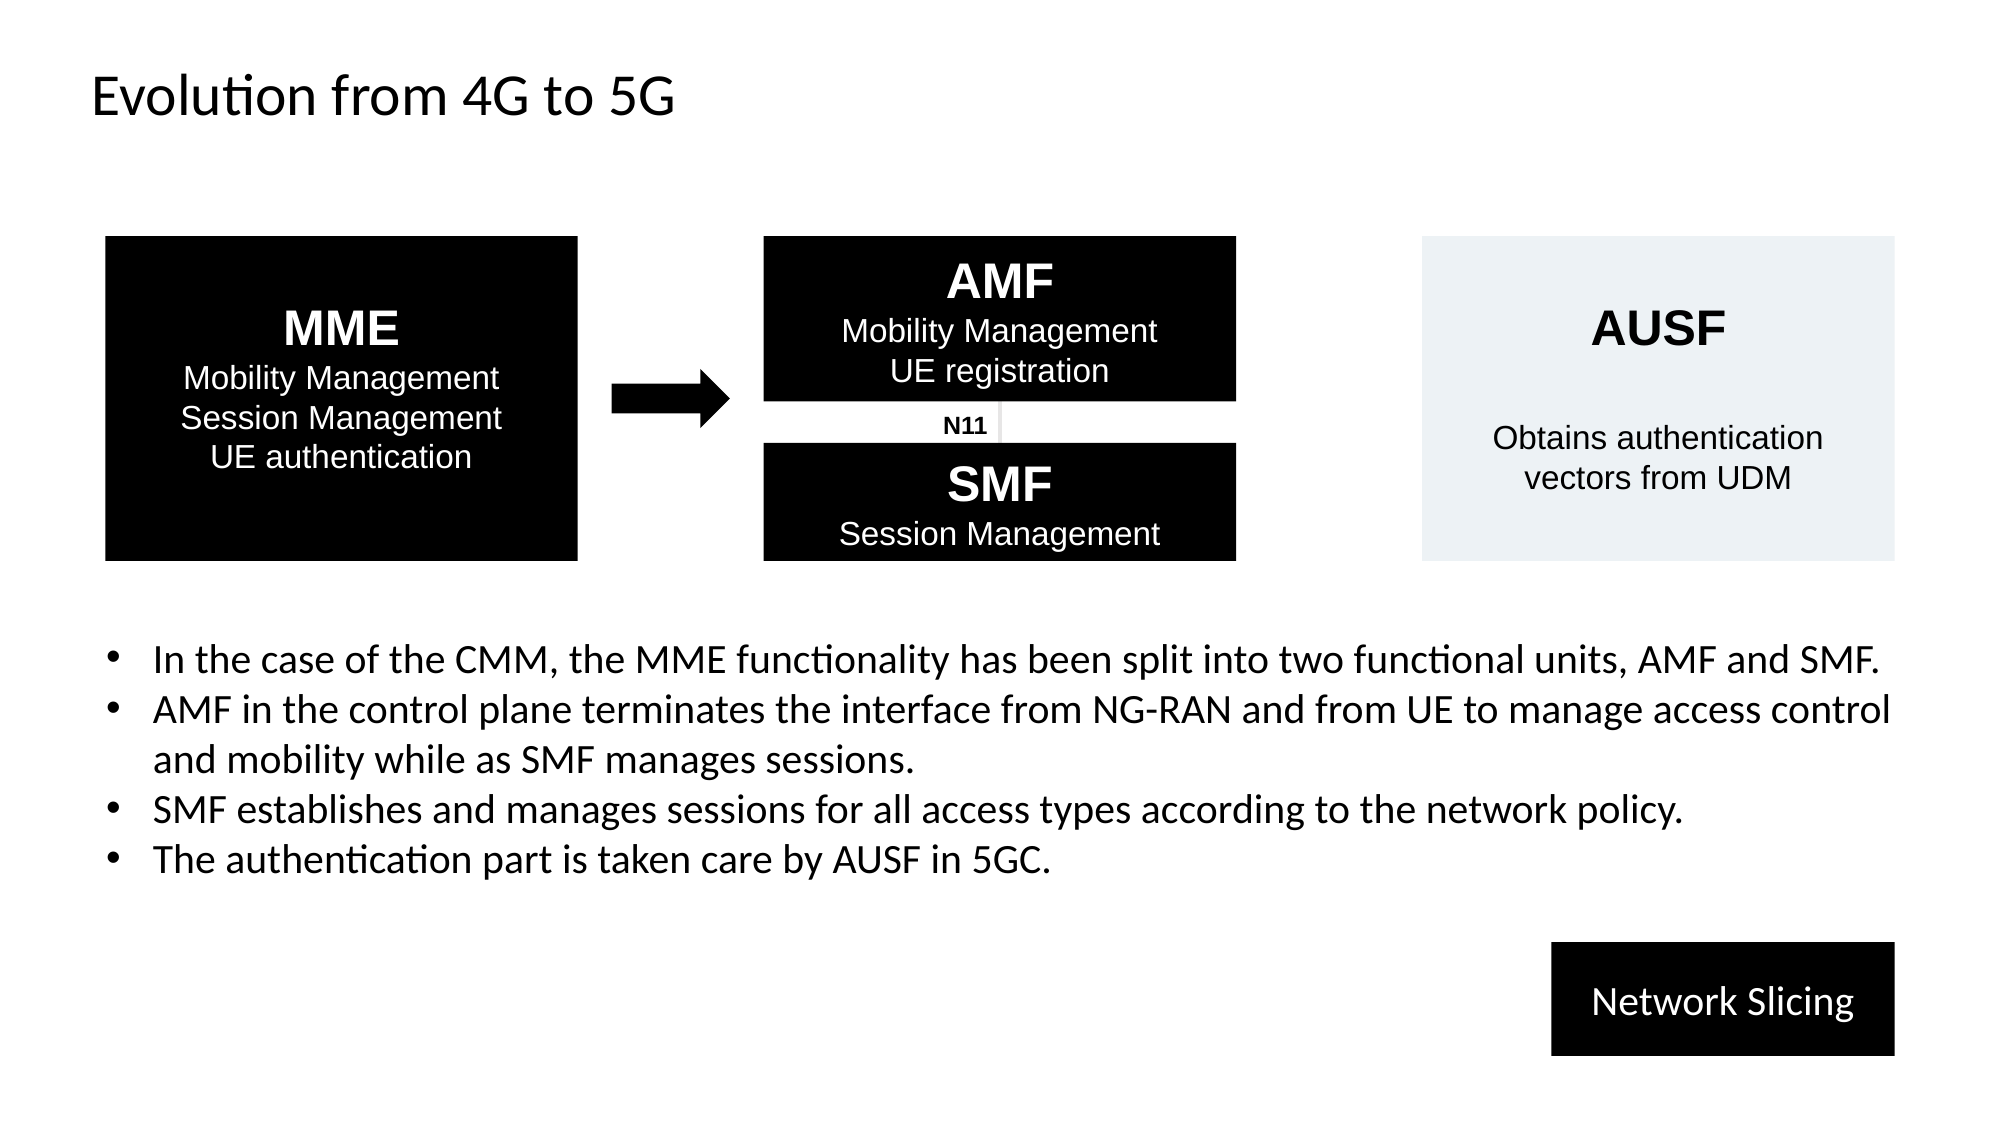

# Evolution from 4G to 5G

MME
Mobility Management
Session Management
UE authentication

AMF
Mobility Management
UE registration
N11
N11
SMF
Session Management

AUSF

Obtains authentication vectors from UDM

In the case of the CMM, the MME functionality has been split into two functional units, AMF and SMF.
AMF in the control plane terminates the interface from NG-RAN and from UE to manage access control and mobility while as SMF manages sessions.
SMF establishes and manages sessions for all access types according to the network policy.
The authentication part is taken care by AUSF in 5GC.
Network Slicing